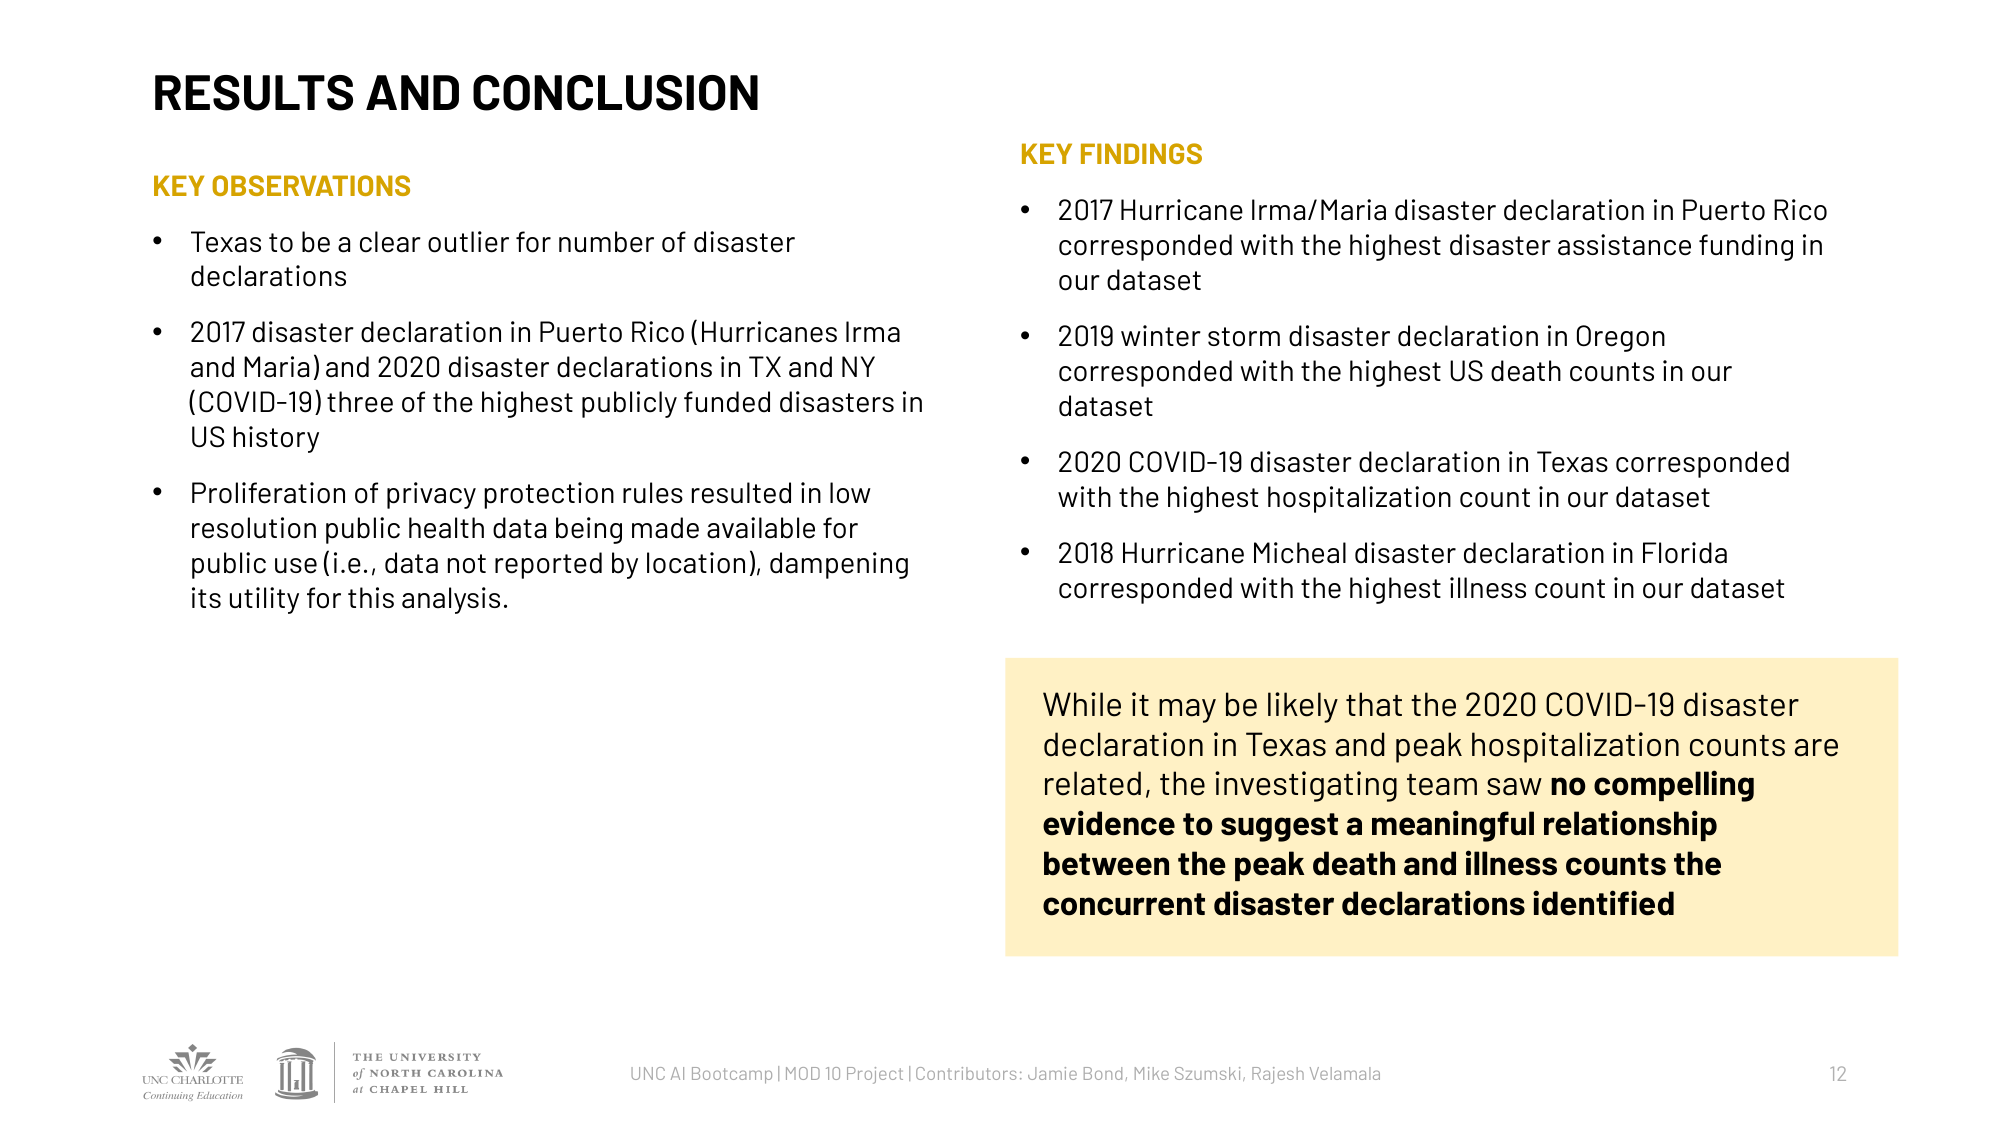

# RESULTS AND CONCLUSION
KEY FINDINGS
2017 Hurricane Irma/Maria disaster declaration in Puerto Rico corresponded with the highest disaster assistance funding in our dataset
2019 winter storm disaster declaration in Oregon corresponded with the highest US death counts in our dataset
2020 COVID-19 disaster declaration in Texas corresponded with the highest hospitalization count in our dataset
2018 Hurricane Micheal disaster declaration in Florida corresponded with the highest illness count in our dataset

KEY OBSERVATIONS
Texas to be a clear outlier for number of disaster declarations
2017 disaster declaration in Puerto Rico (Hurricanes Irma and Maria) and 2020 disaster declarations in TX and NY (COVID-19) three of the highest publicly funded disasters in US history
Proliferation of privacy protection rules resulted in low resolution public health data being made available for public use (i.e., data not reported by location), dampening its utility for this analysis.

While it may be likely that the 2020 COVID-19 disaster declaration in Texas and peak hospitalization counts are related, the investigating team saw no compelling evidence to suggest a meaningful relationship between the peak death and illness counts the concurrent disaster declarations identified

UNC AI Bootcamp | MOD 10 Project | Contributors: Jamie Bond, Mike Szumski, Rajesh Velamala
12